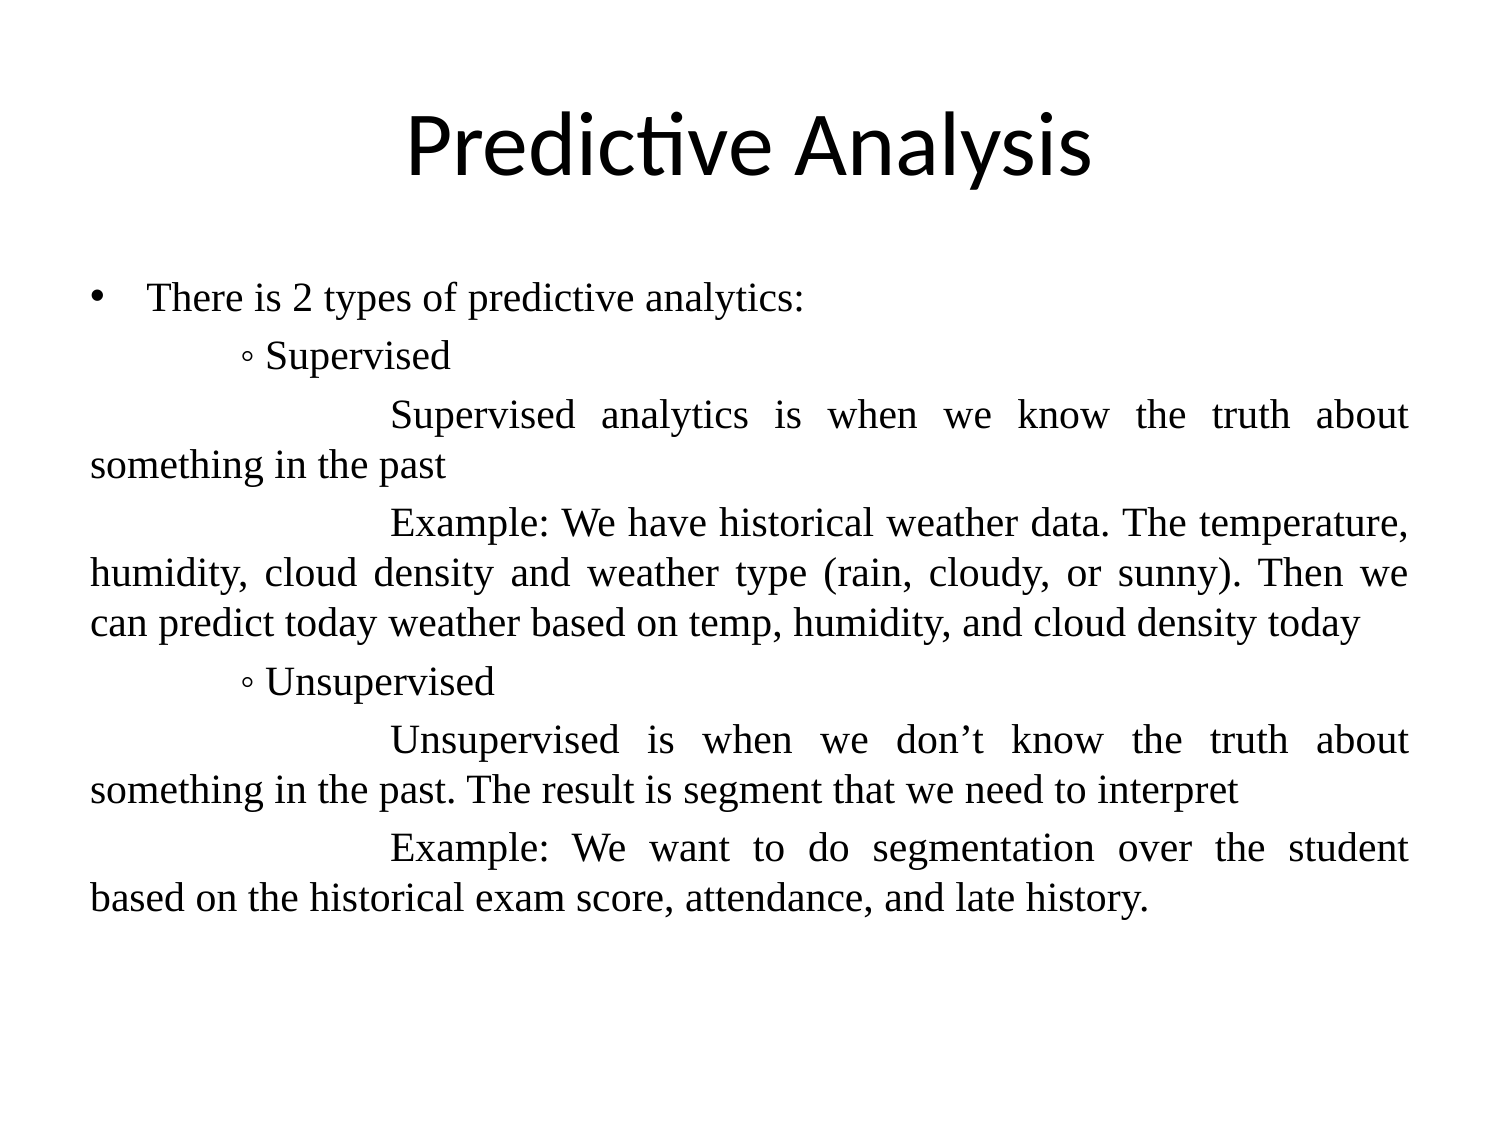

# Predictive Analysis
There is 2 types of predictive analytics:
	◦ Supervised
		Supervised analytics is when we know the truth about something in the past
		Example: We have historical weather data. The temperature, humidity, cloud density and weather type (rain, cloudy, or sunny). Then we can predict today weather based on temp, humidity, and cloud density today
	◦ Unsupervised
		Unsupervised is when we don’t know the truth about something in the past. The result is segment that we need to interpret
		Example: We want to do segmentation over the student based on the historical exam score, attendance, and late history.